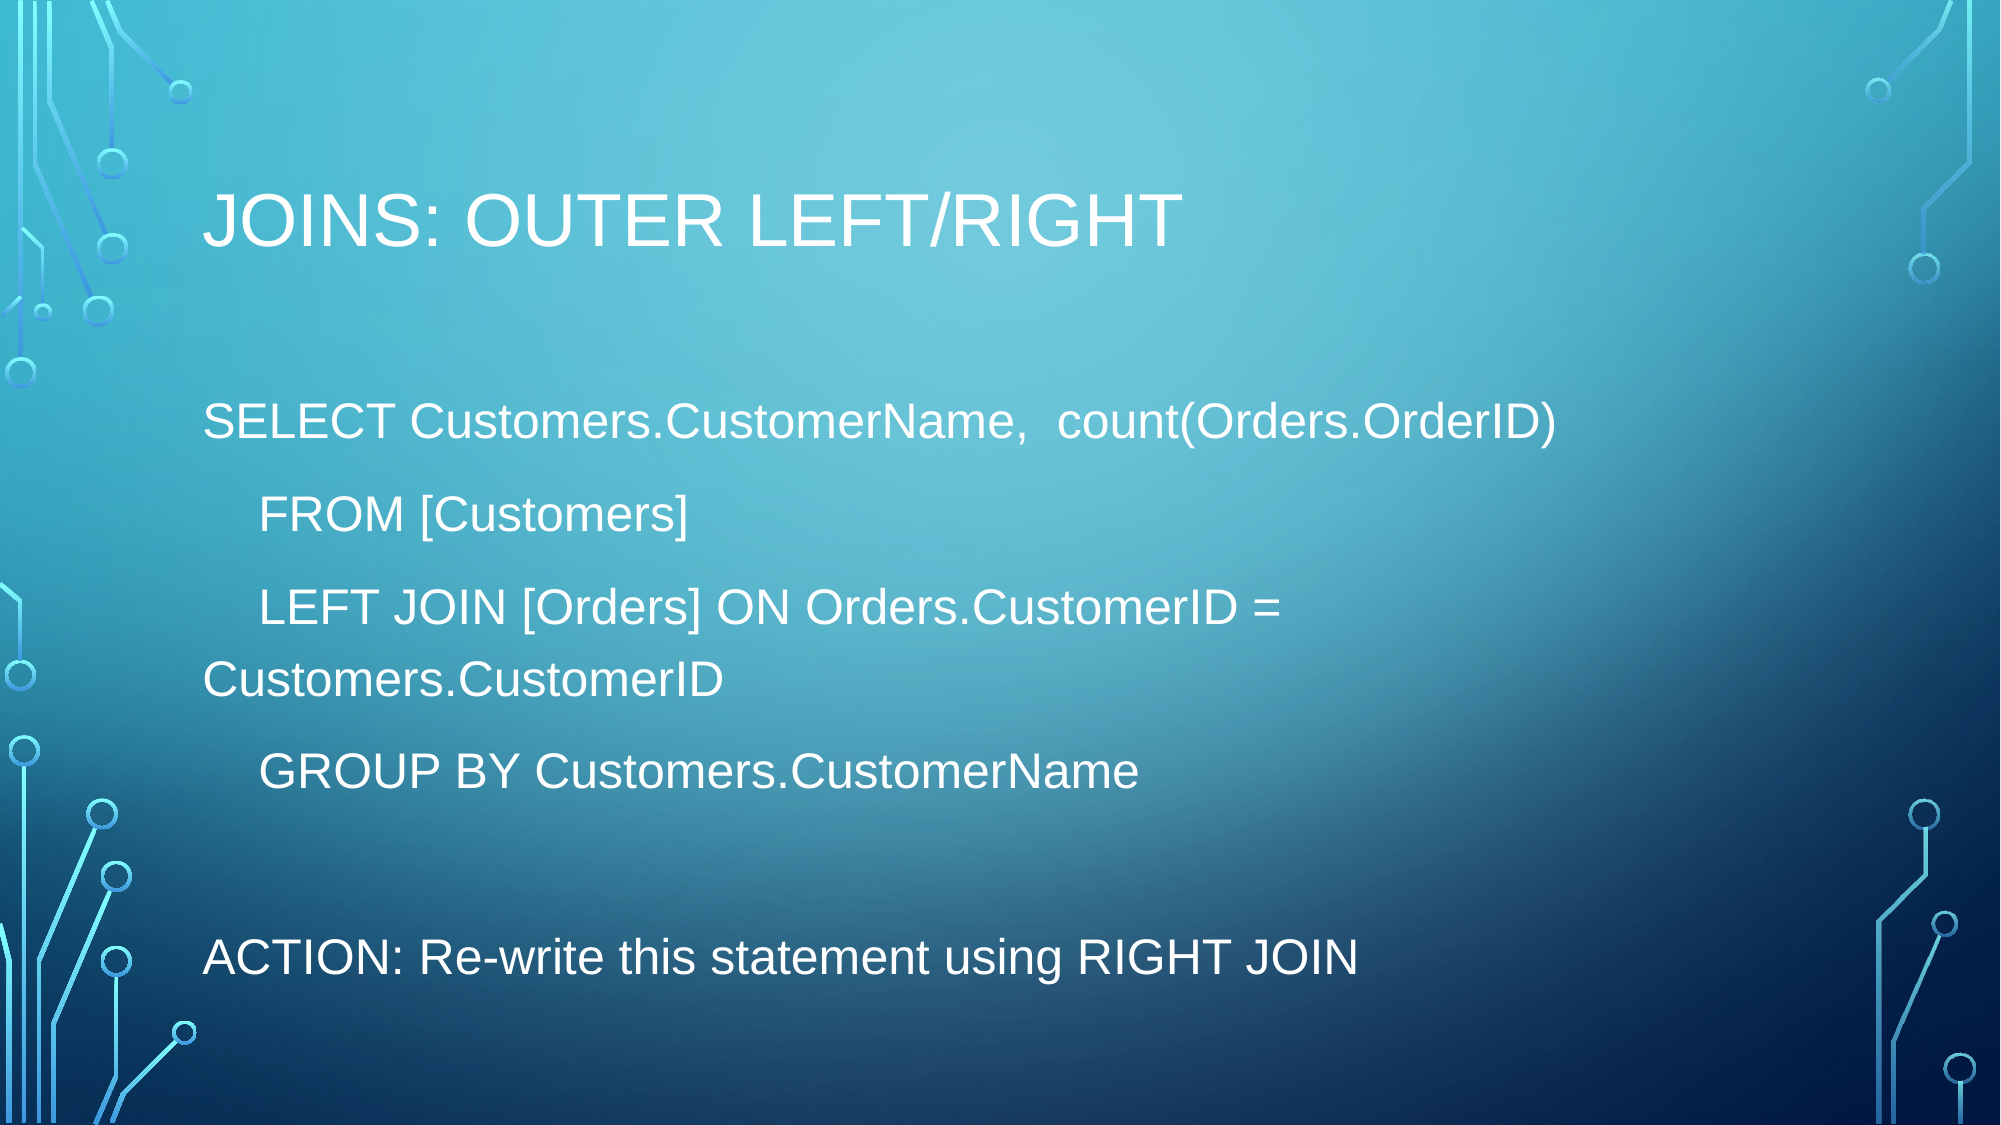

# JOINS: OUTER LEFT/RIGHT
SELECT Customers.CustomerName,  count(Orders.OrderID)
    FROM [Customers]
    LEFT JOIN [Orders] ON Orders.CustomerID = Customers.CustomerID
    GROUP BY Customers.CustomerName

ACTION: Re-write this statement using RIGHT JOIN